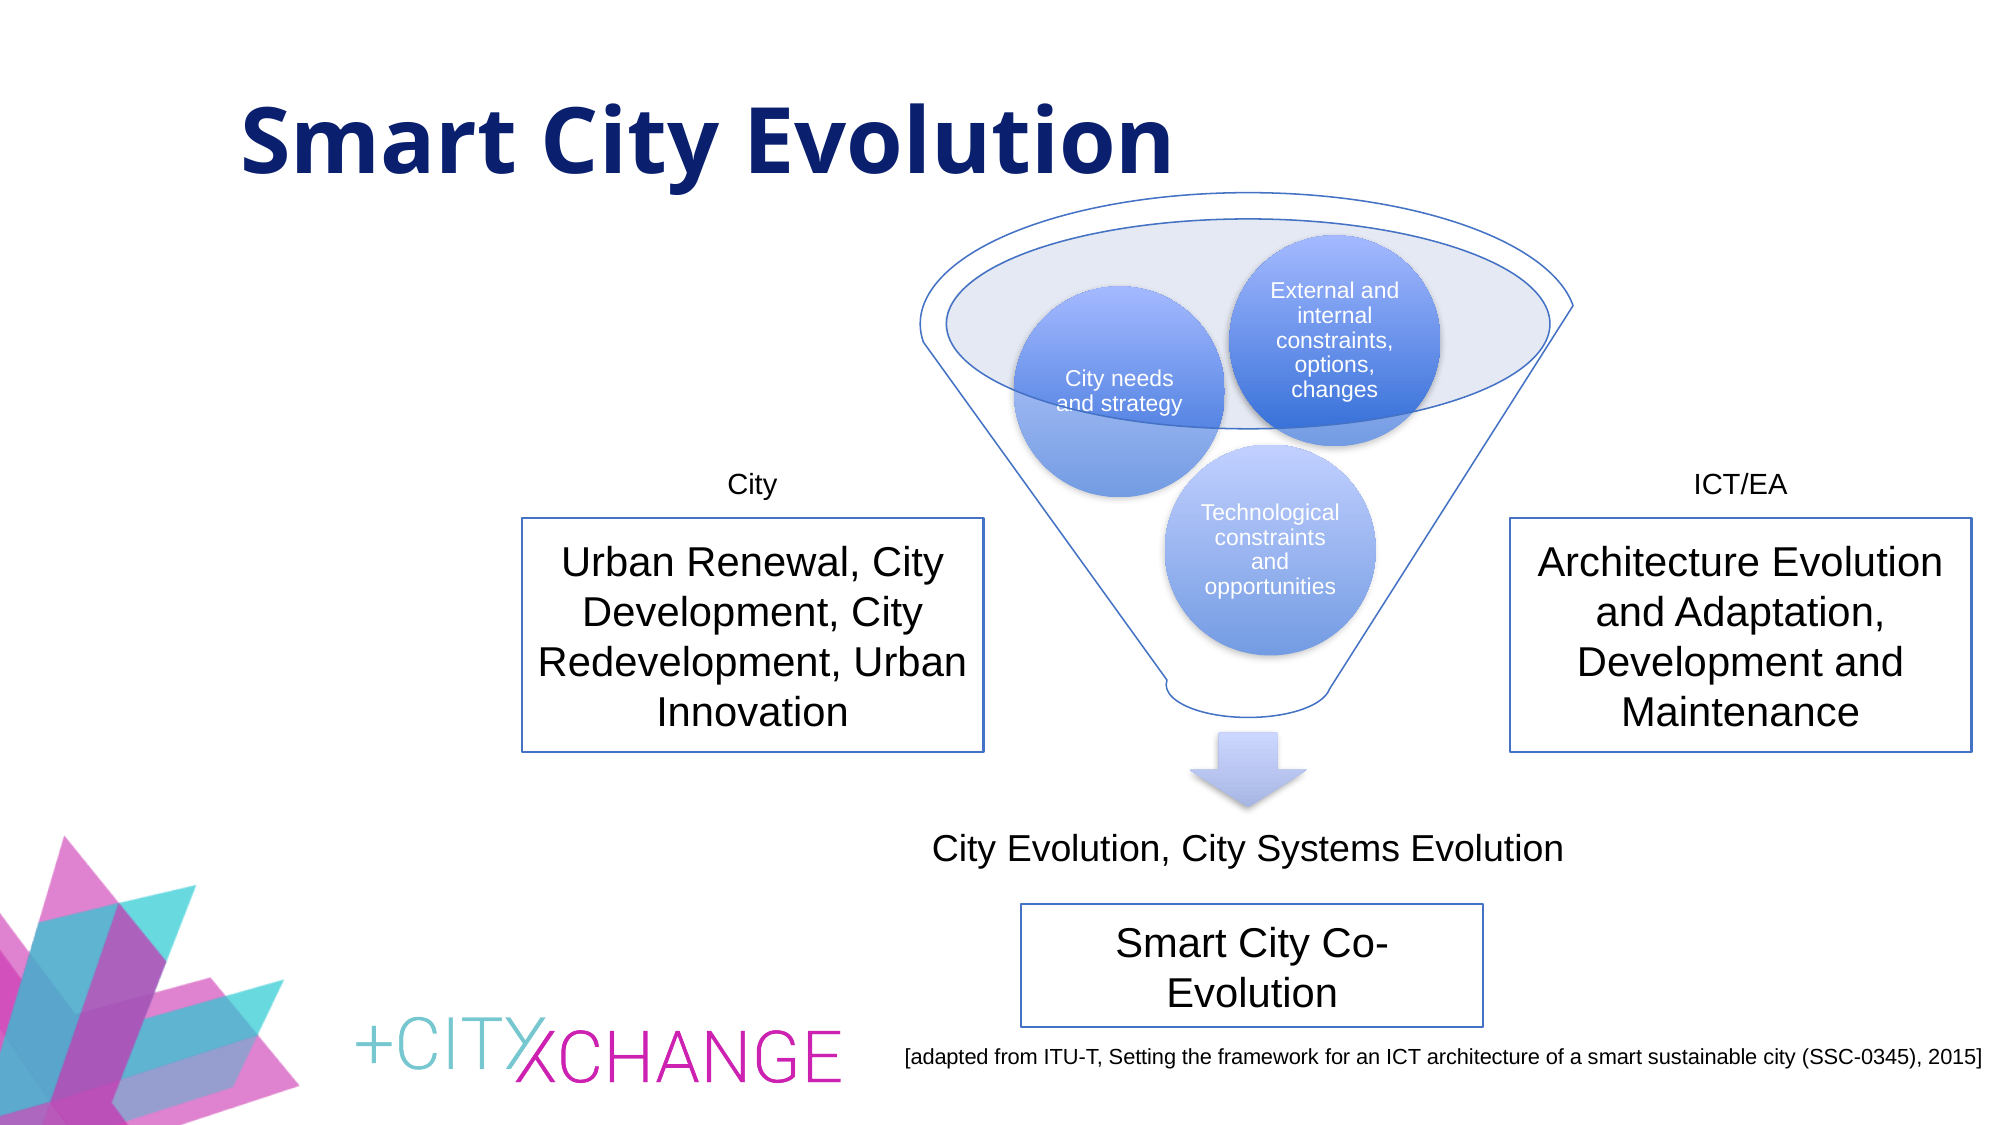

# Smart City Evolution
City Evolution, City Systems Evolution
Technological constraints and opportunities
City needs and strategy
External and internal constraints, options, changes
City
ICT/EA
Urban Renewal, City Development, City Redevelopment, Urban Innovation
Architecture Evolution and Adaptation, Development and Maintenance
Smart City Co-Evolution
[adapted from ITU-T, Setting the framework for an ICT architecture of a smart sustainable city (SSC-0345), 2015]